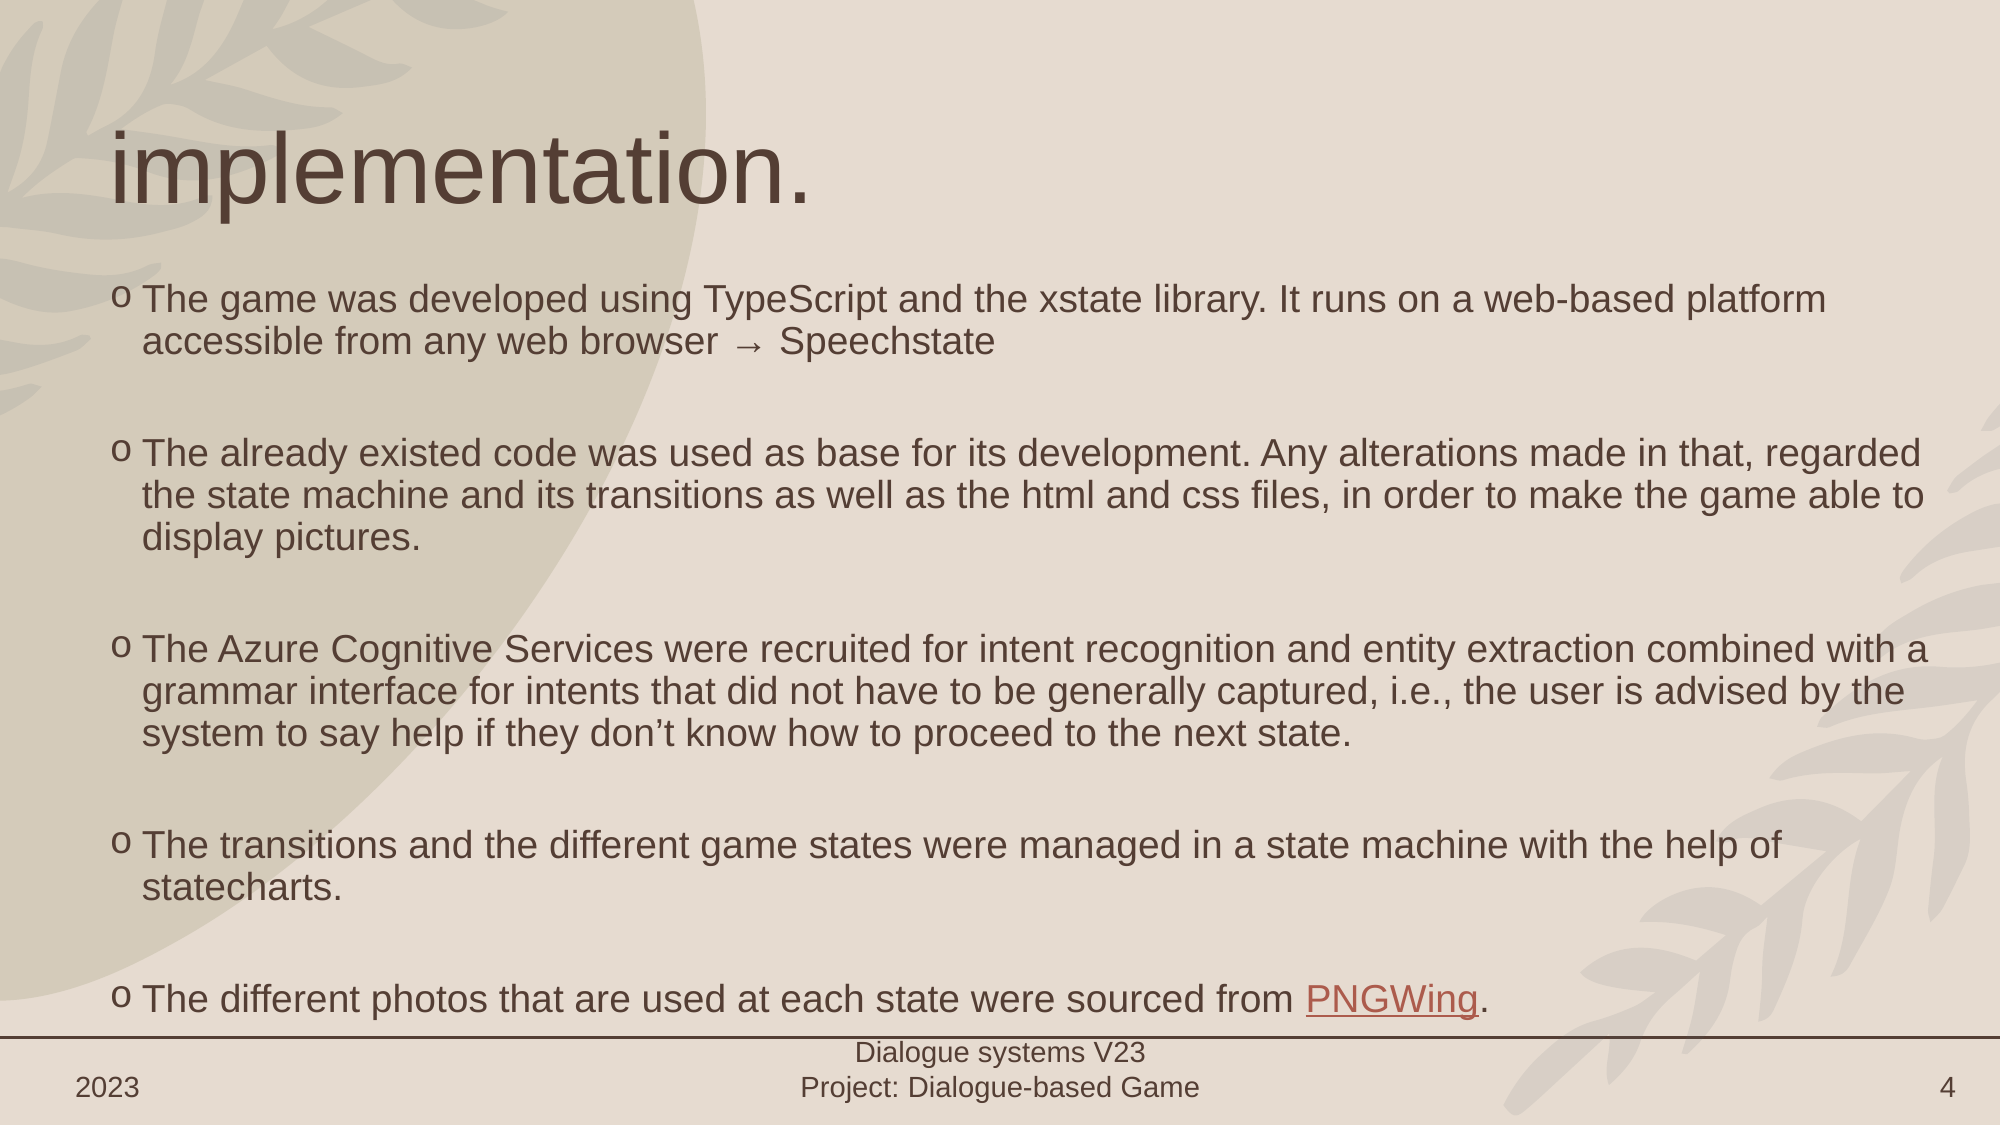

# implementation.
The game was developed using TypeScript and the xstate library. It runs on a web-based platform accessible from any web browser → Speechstate

The already existed code was used as base for its development. Any alterations made in that, regarded the state machine and its transitions as well as the html and css files, in order to make the game able to display pictures.

The Azure Cognitive Services were recruited for intent recognition and entity extraction combined with a grammar interface for intents that did not have to be generally captured, i.e., the user is advised by the system to say help if they don’t know how to proceed to the next state.

The transitions and the different game states were managed in a state machine with the help of statecharts.

The different photos that are used at each state were sourced from PNGWing.
2023
Dialogue systems V23
Project: Dialogue-based Game

4